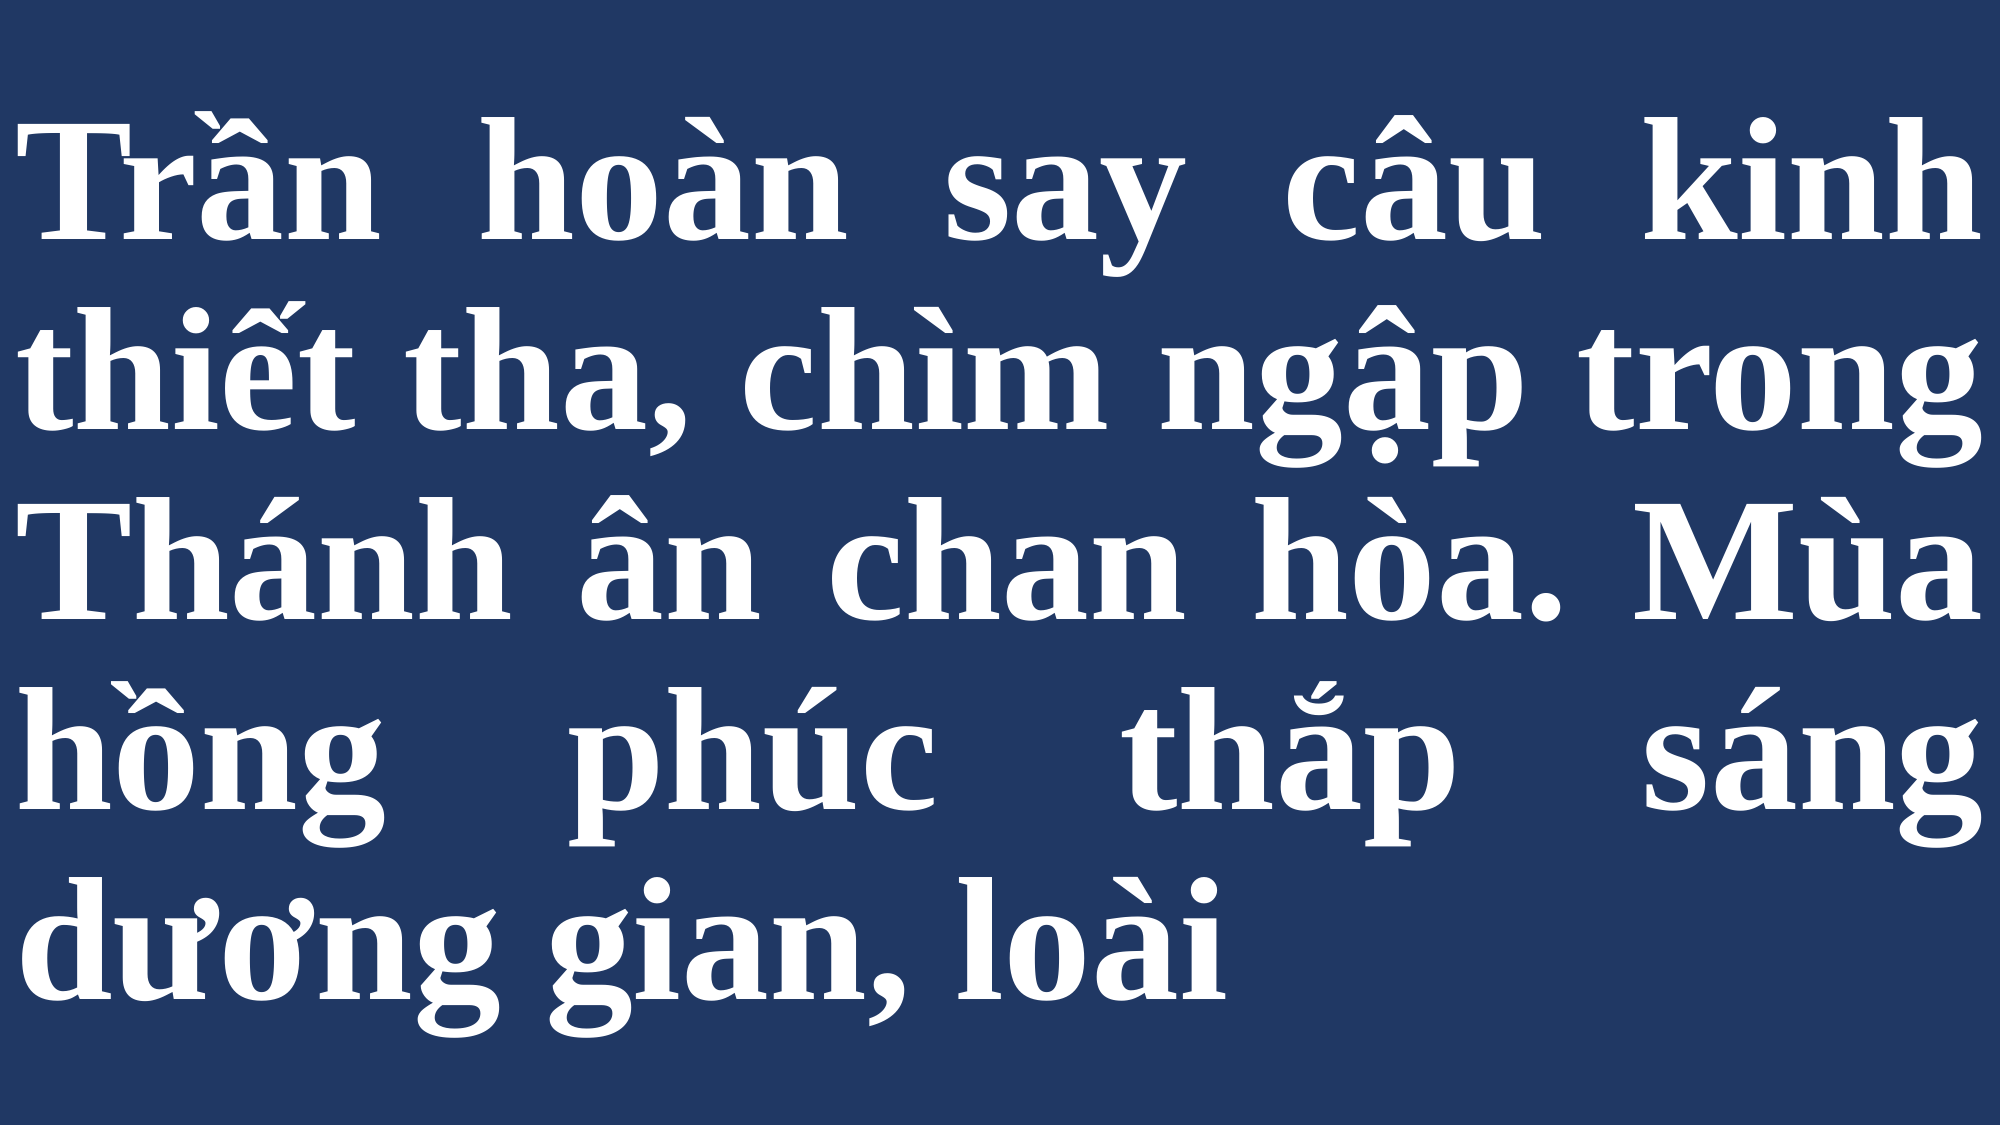

# Trần hoàn say câu kinh thiết tha, chìm ngập trong Thánh ân chan hòa. Mùa hồng phúc thắp sáng dương gian, loài